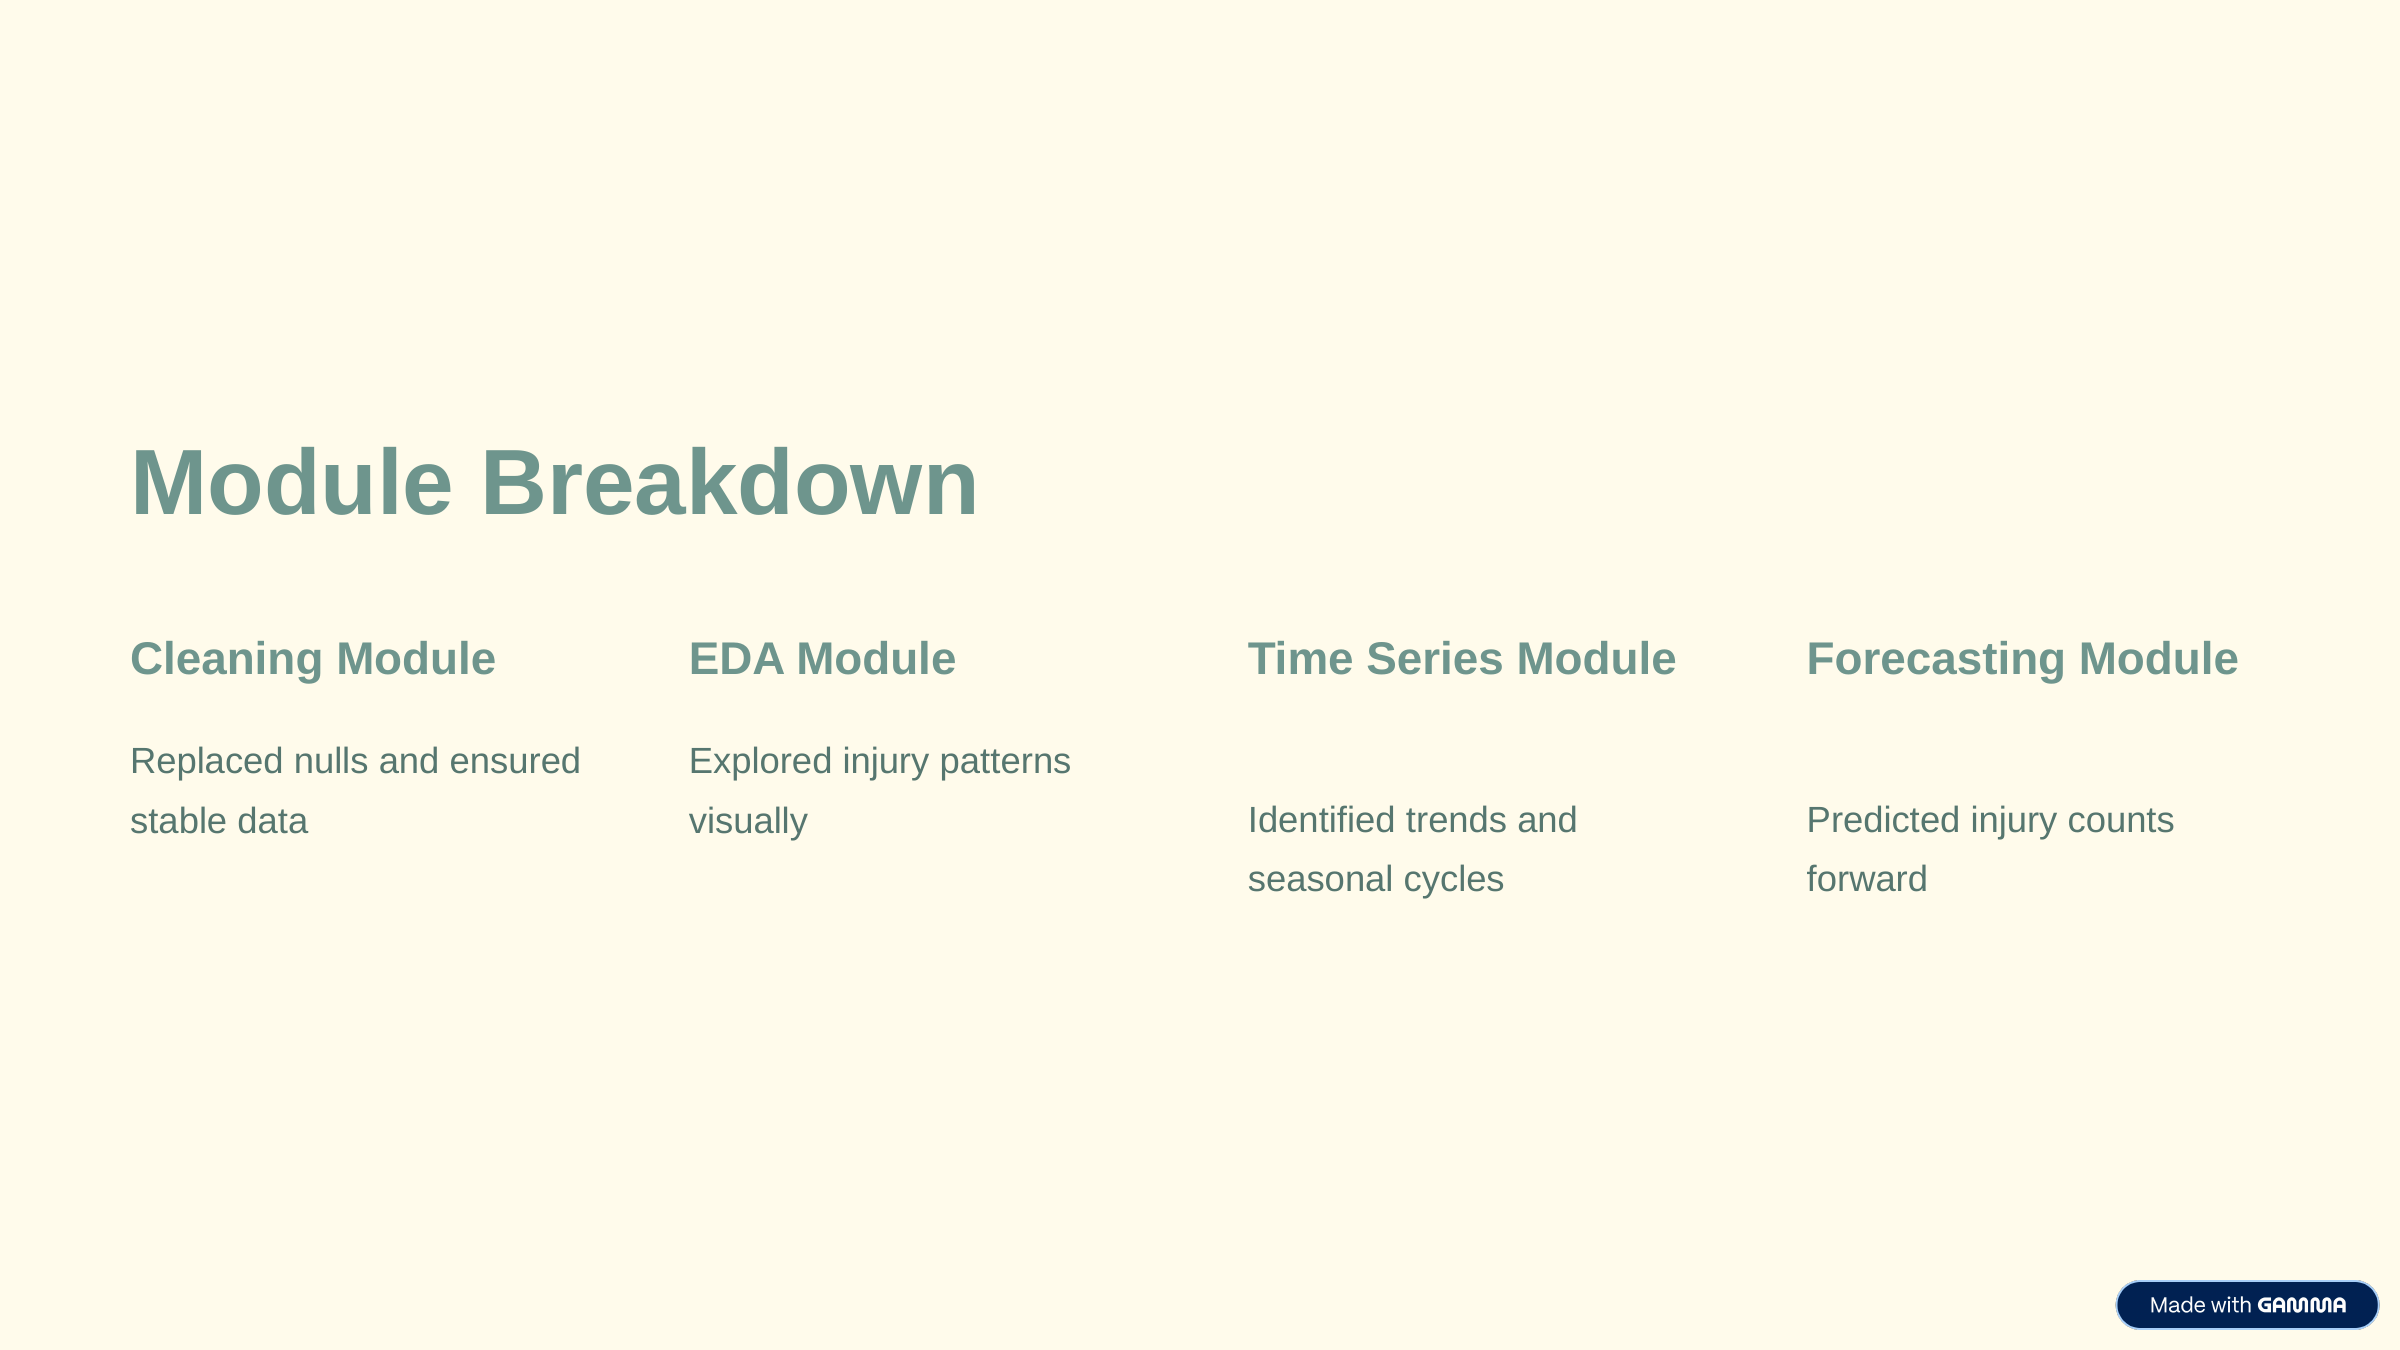

Module Breakdown
Cleaning Module
EDA Module
Time Series Module
Forecasting Module
Replaced nulls and ensured stable data
Explored injury patterns visually
Identified trends and seasonal cycles
Predicted injury counts forward